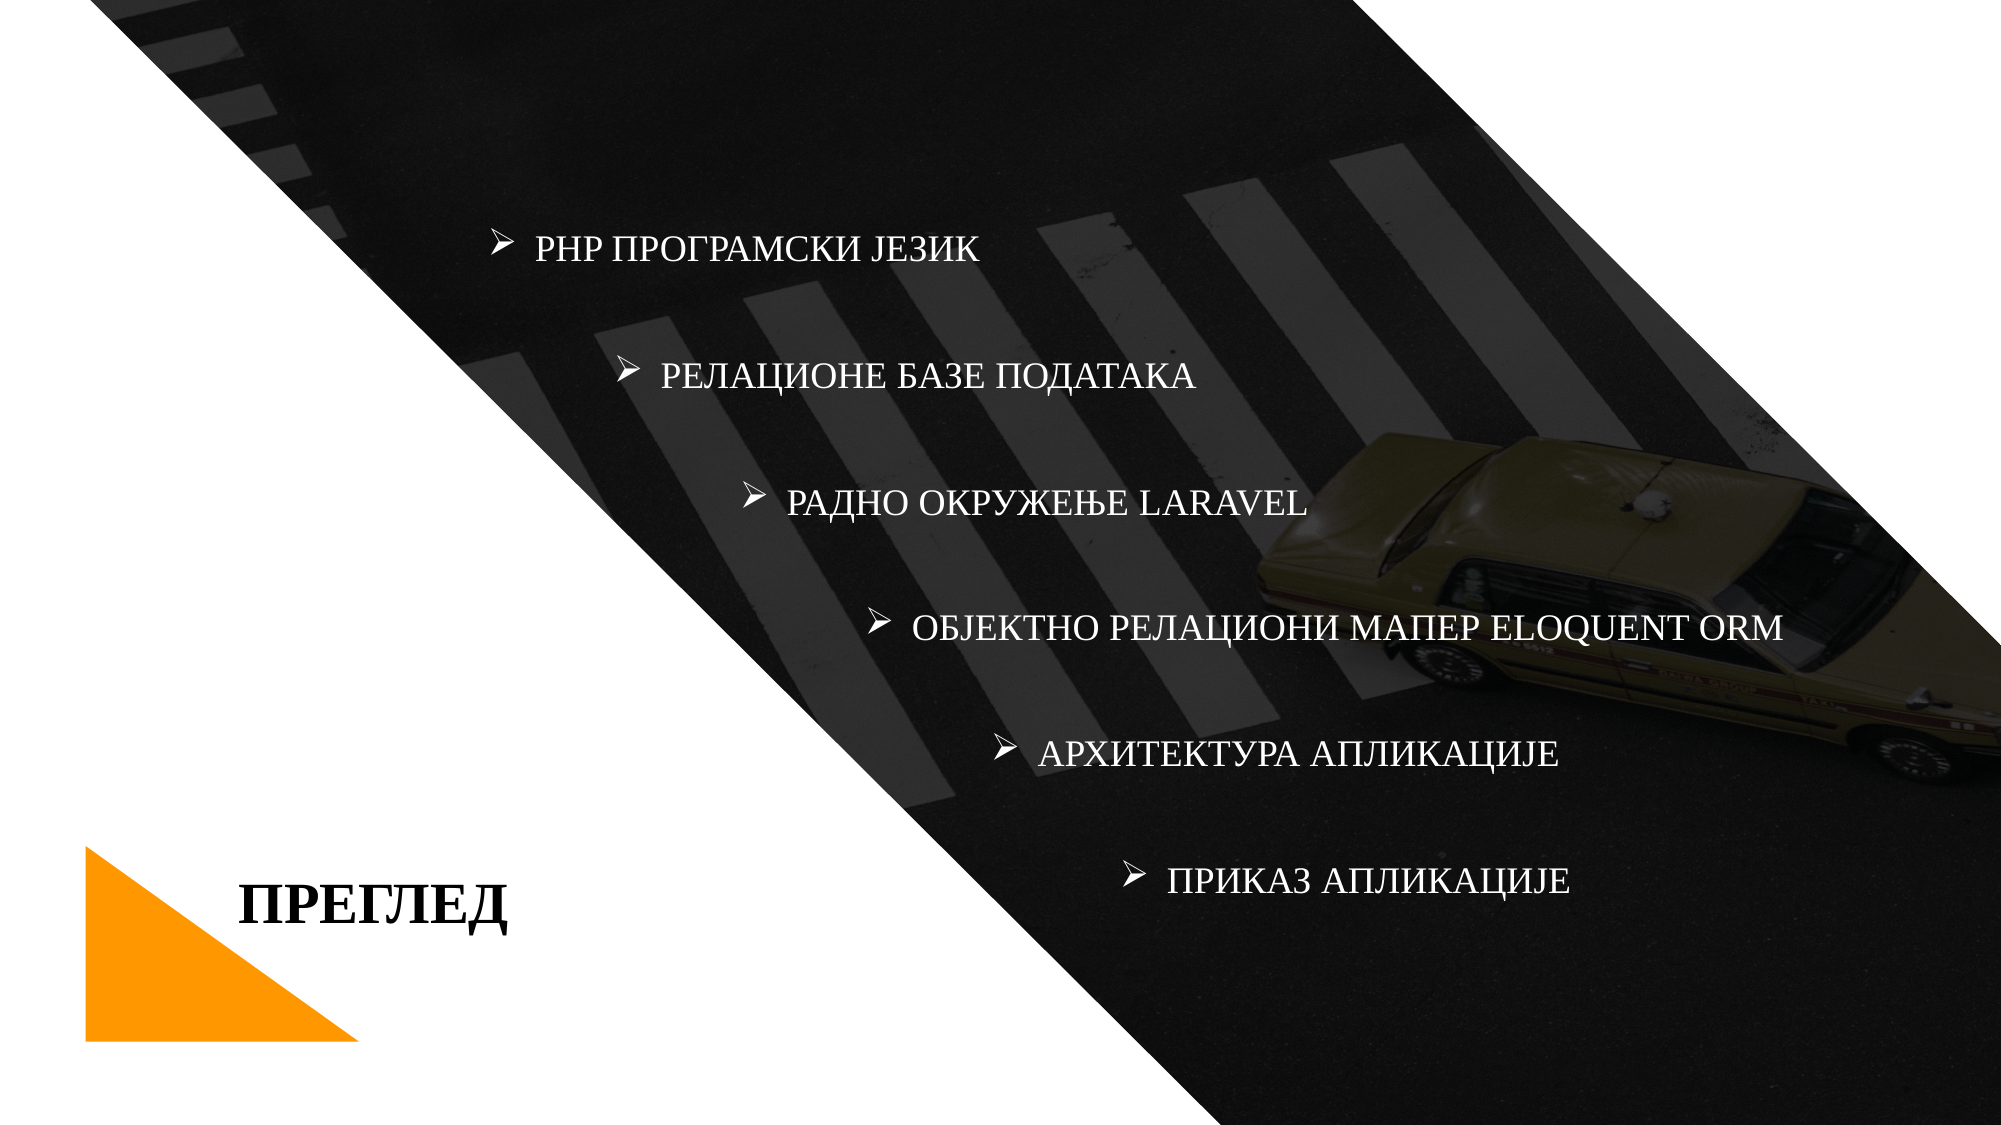

PHP ПРОГРАМСКИ ЈЕЗИК
РЕЛАЦИОНЕ БАЗЕ ПОДАТАКА
РАДНО ОКРУЖЕЊЕ LARAVEL
ОБЈЕКТНО РЕЛАЦИОНИ МАПЕР ELOQUENT ORM
АРХИТЕКТУРА АПЛИКАЦИЈЕ

ПРИКАЗ АПЛИКАЦИЈЕ
ПРЕГЛЕД